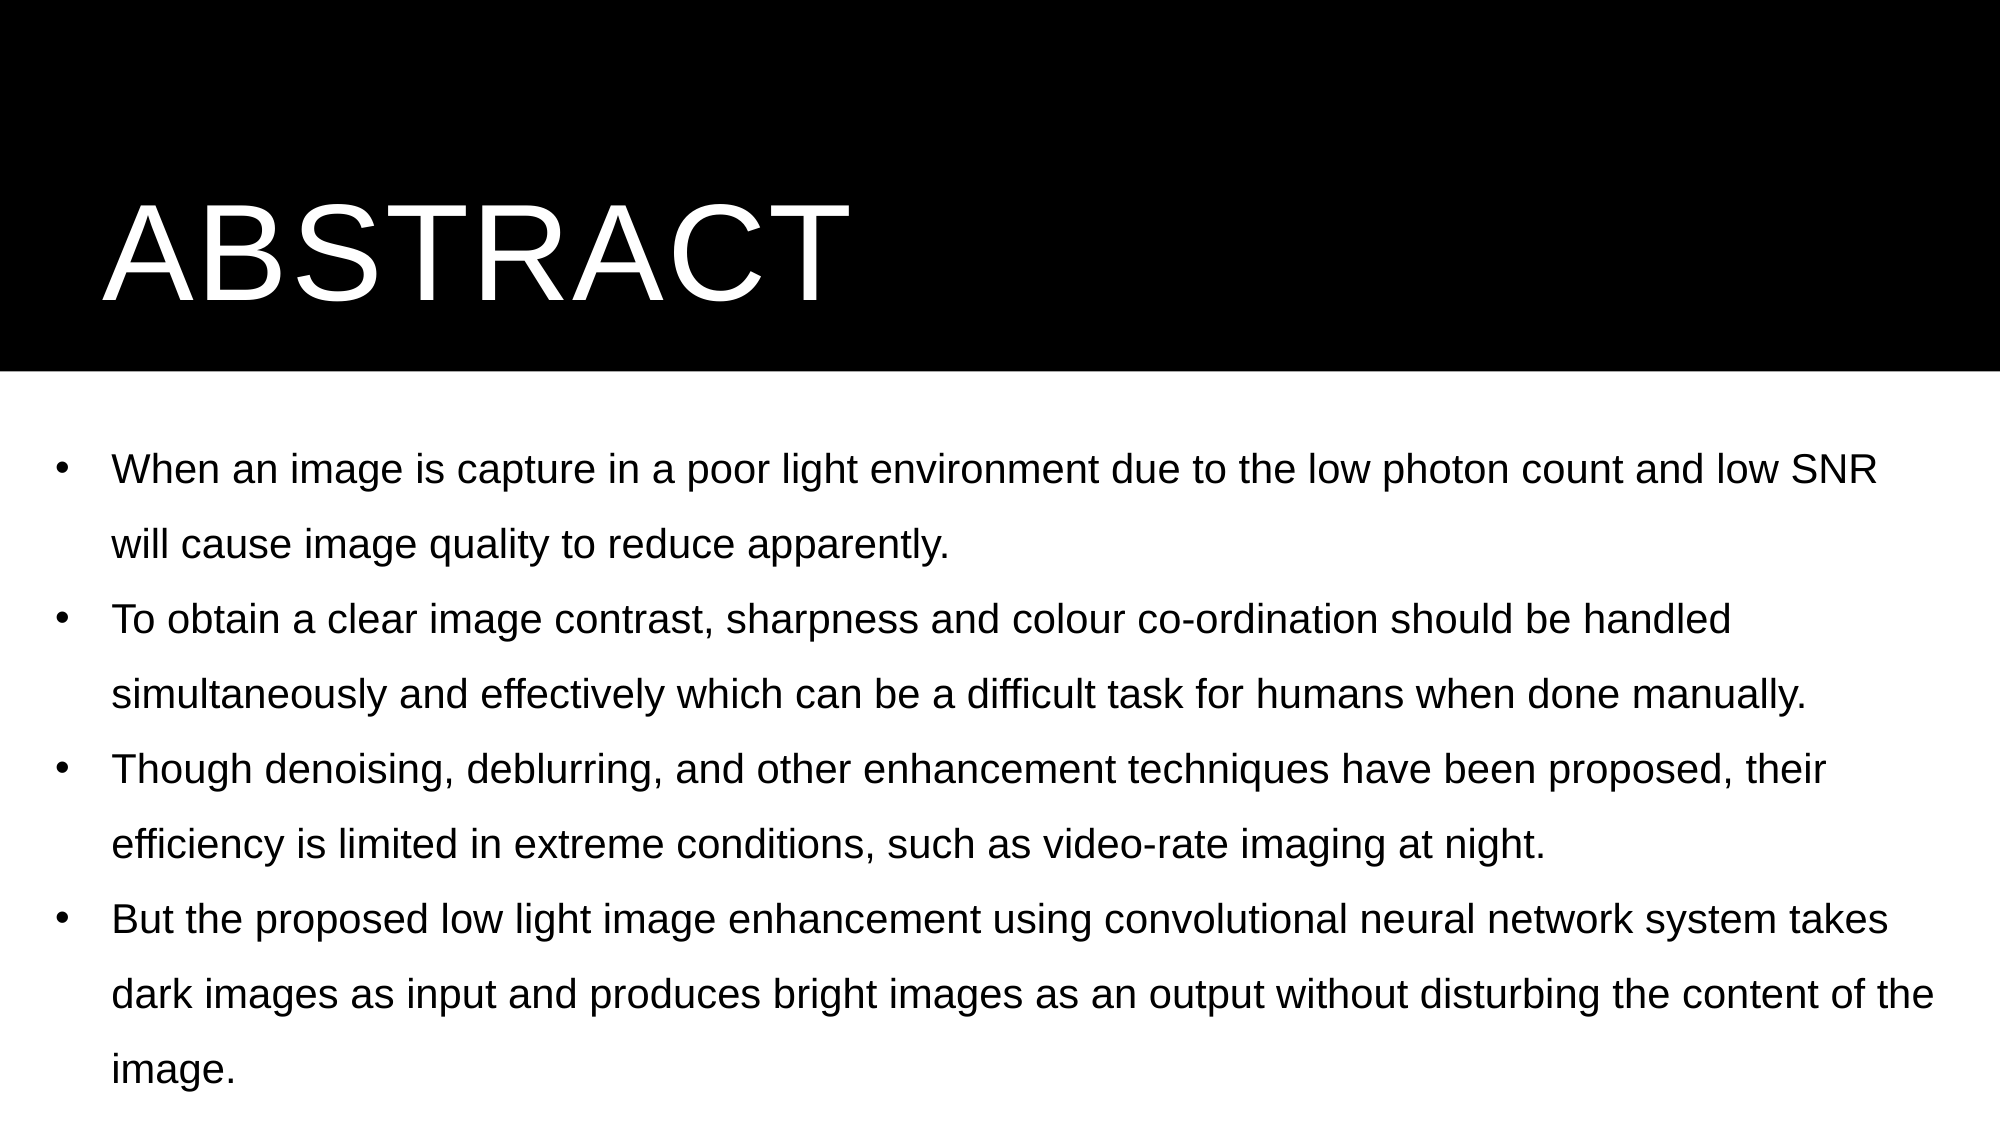

# ABSTRACT
When an image is capture in a poor light environment due to the low photon count and low SNR will cause image quality to reduce apparently.
To obtain a clear image contrast, sharpness and colour co-ordination should be handled simultaneously and effectively which can be a difficult task for humans when done manually.
Though denoising, deblurring, and other enhancement techniques have been proposed, their efficiency is limited in extreme conditions, such as video-rate imaging at night.
But the proposed low light image enhancement using convolutional neural network system takes dark images as input and produces bright images as an output without disturbing the content of the image.